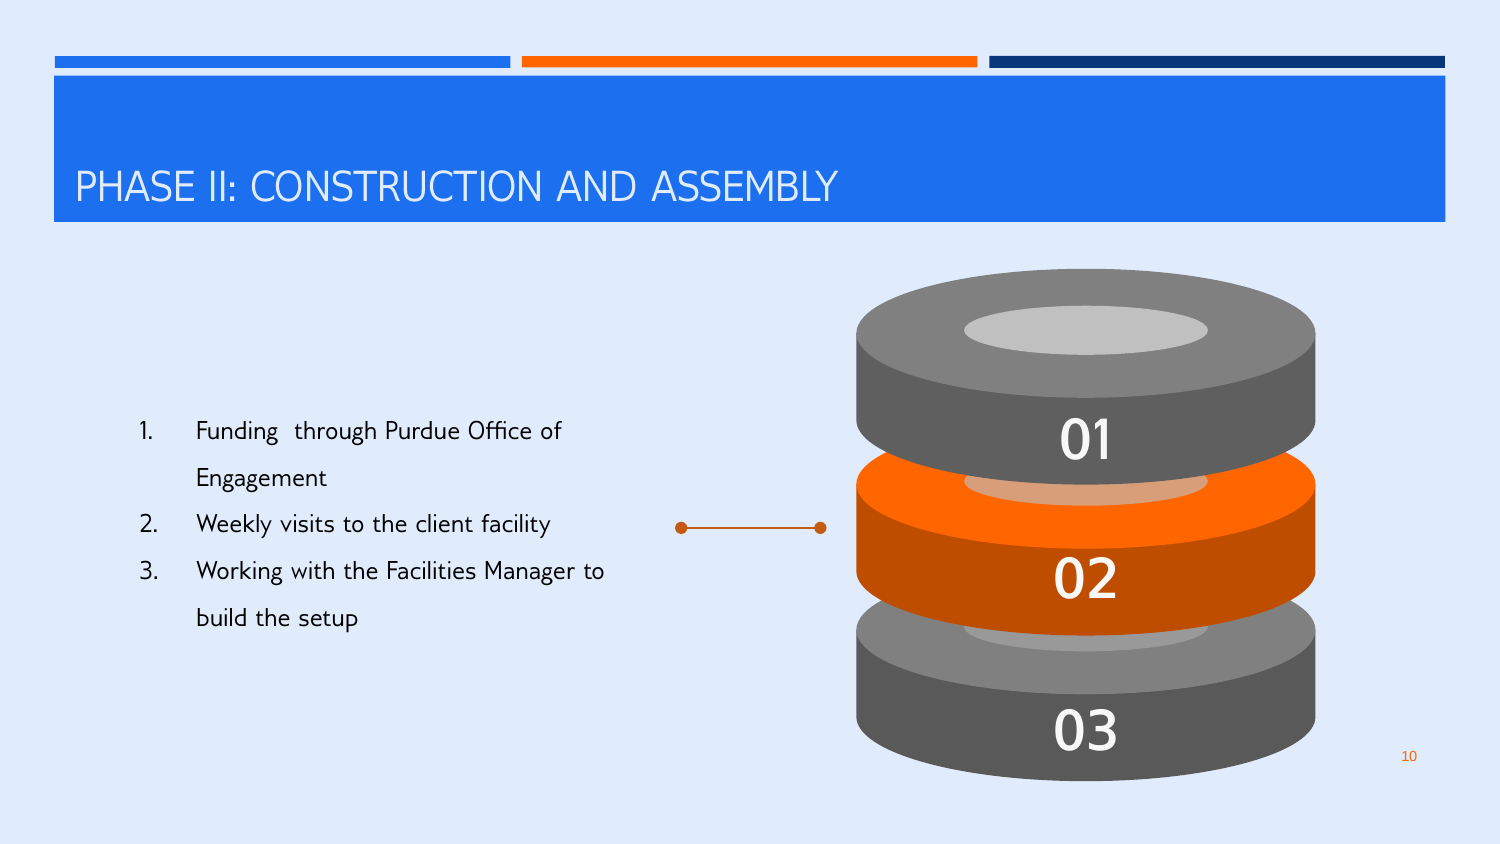

PHASE II: CONSTRUCTION AND ASSEMBLY

01

Funding  through Purdue Office of Engagement
Weekly visits to the client facility
Working with the Facilities Manager to build the setup
02

03
10